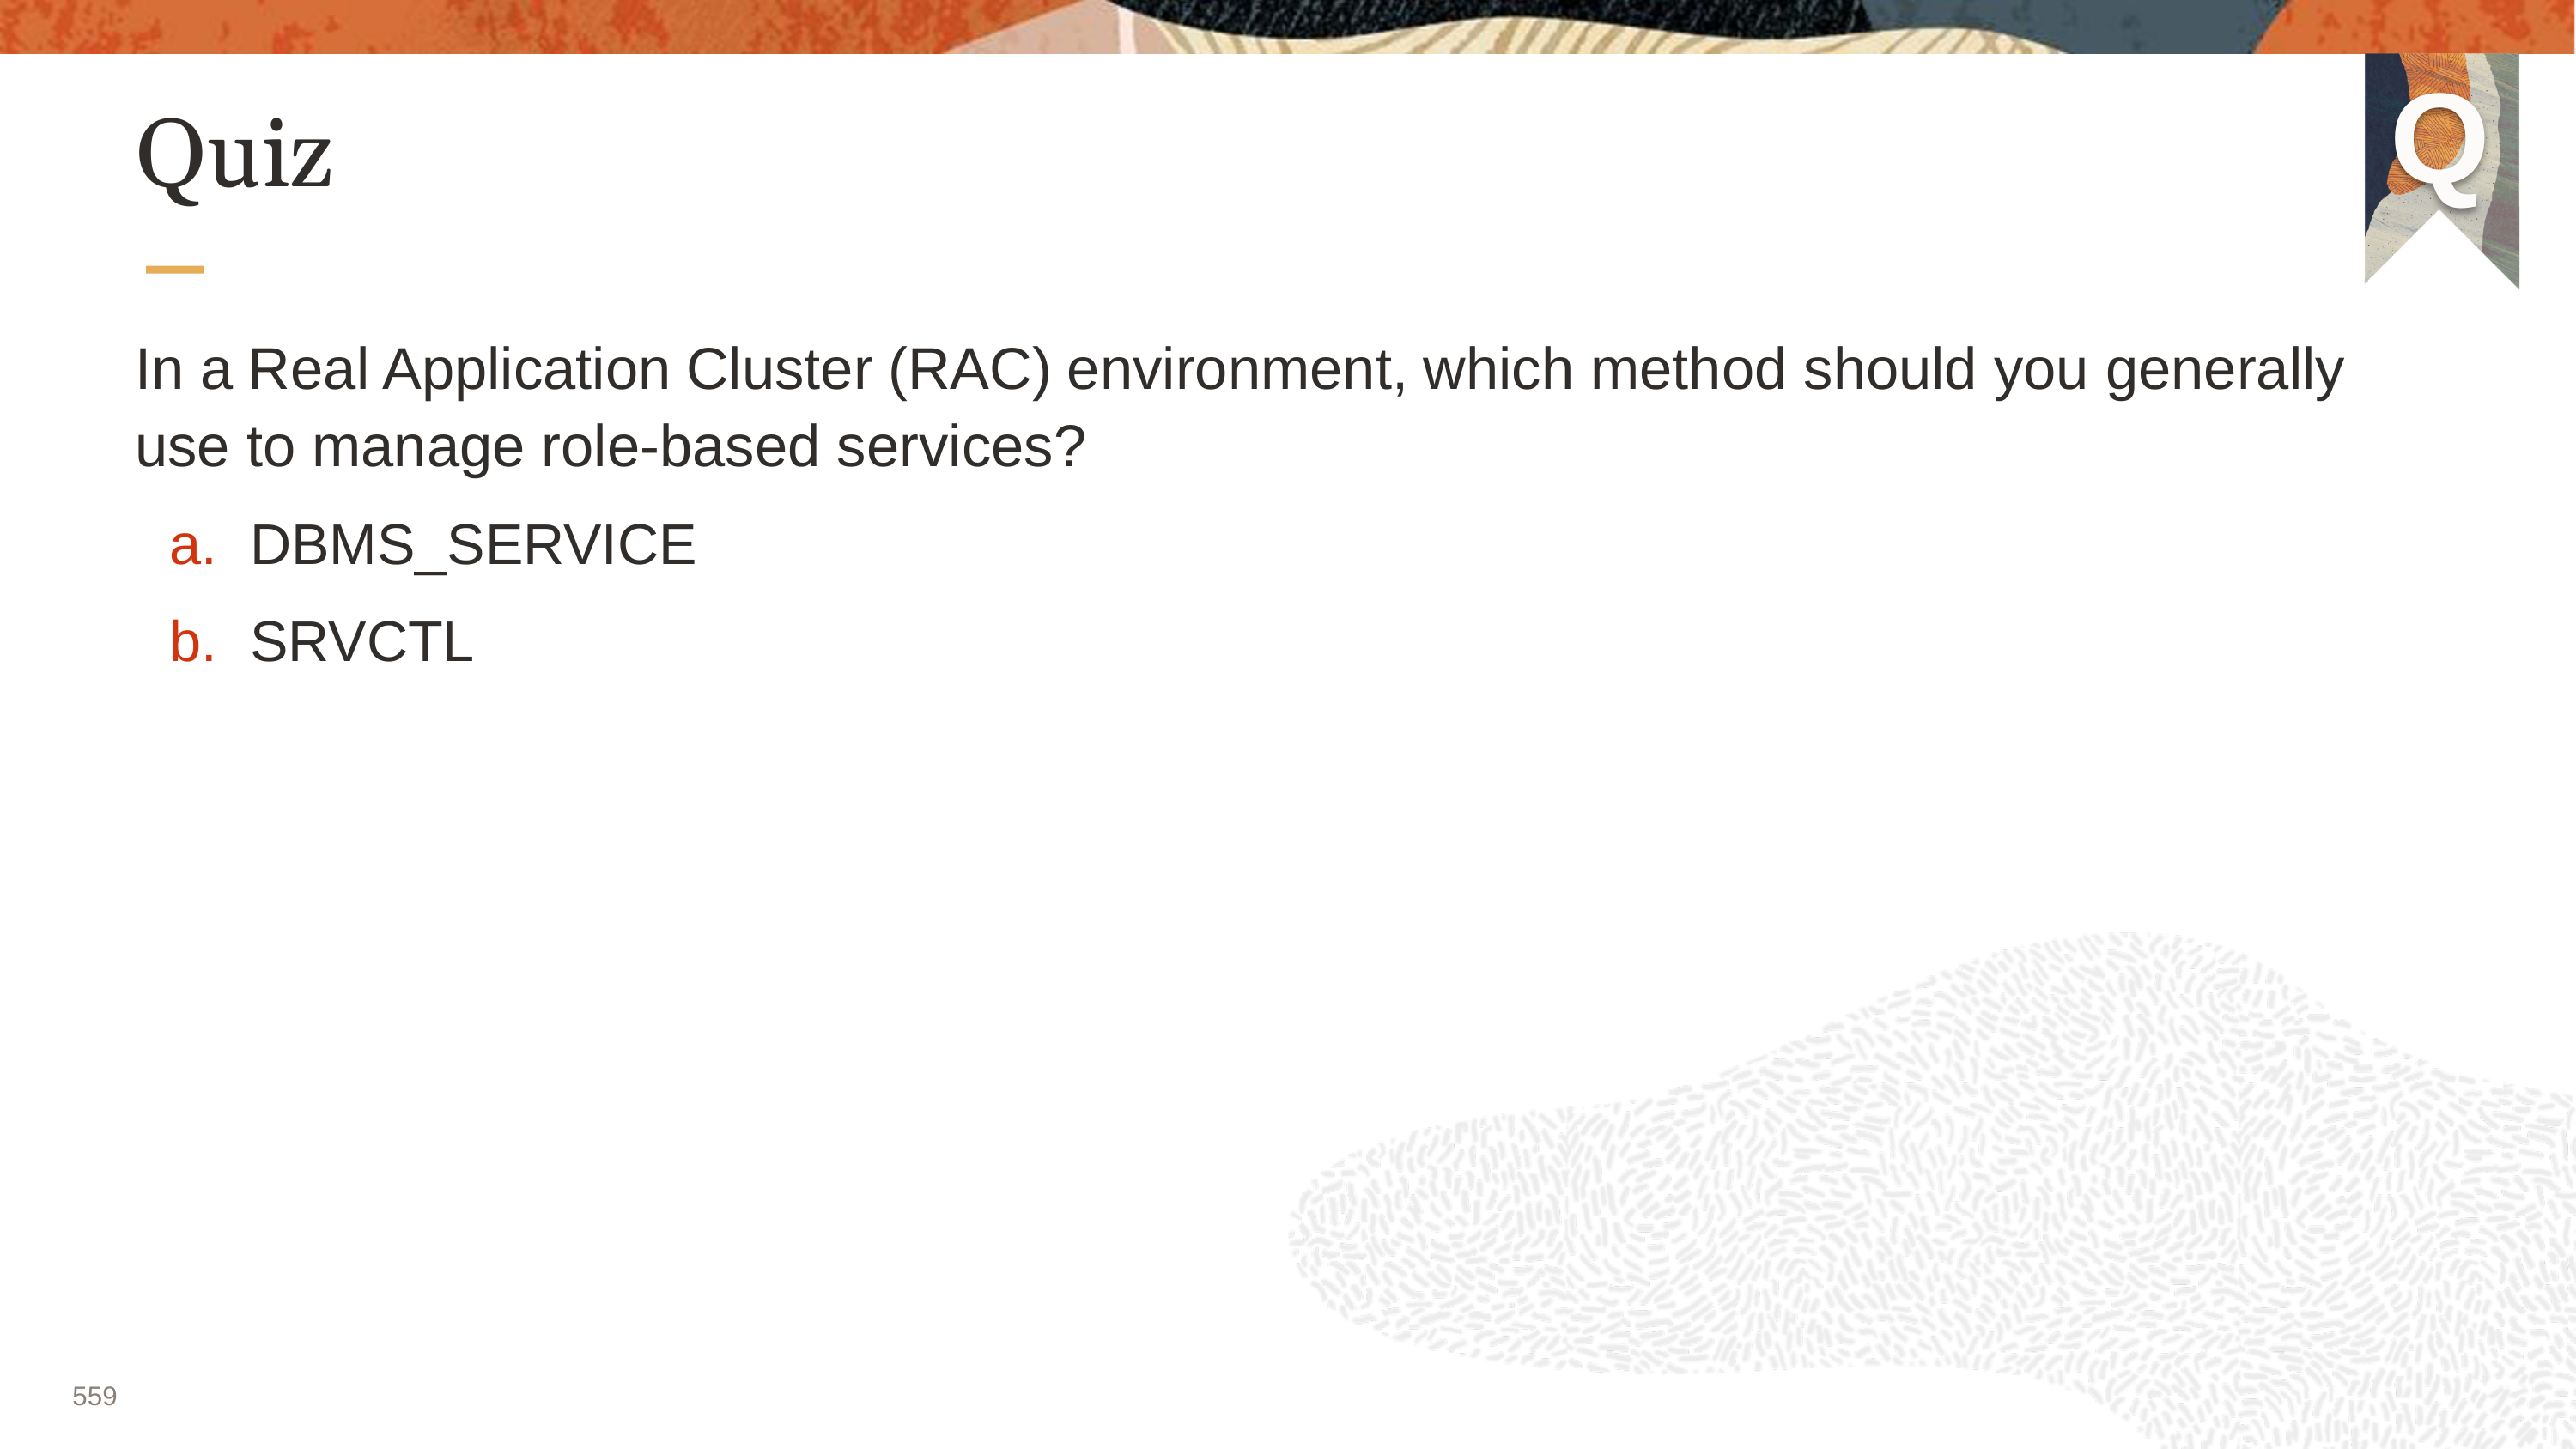

# Quiz
In a Real Application Cluster (RAC) environment, which method should you generally use to manage role-based services?
DBMS_SERVICE
SRVCTL